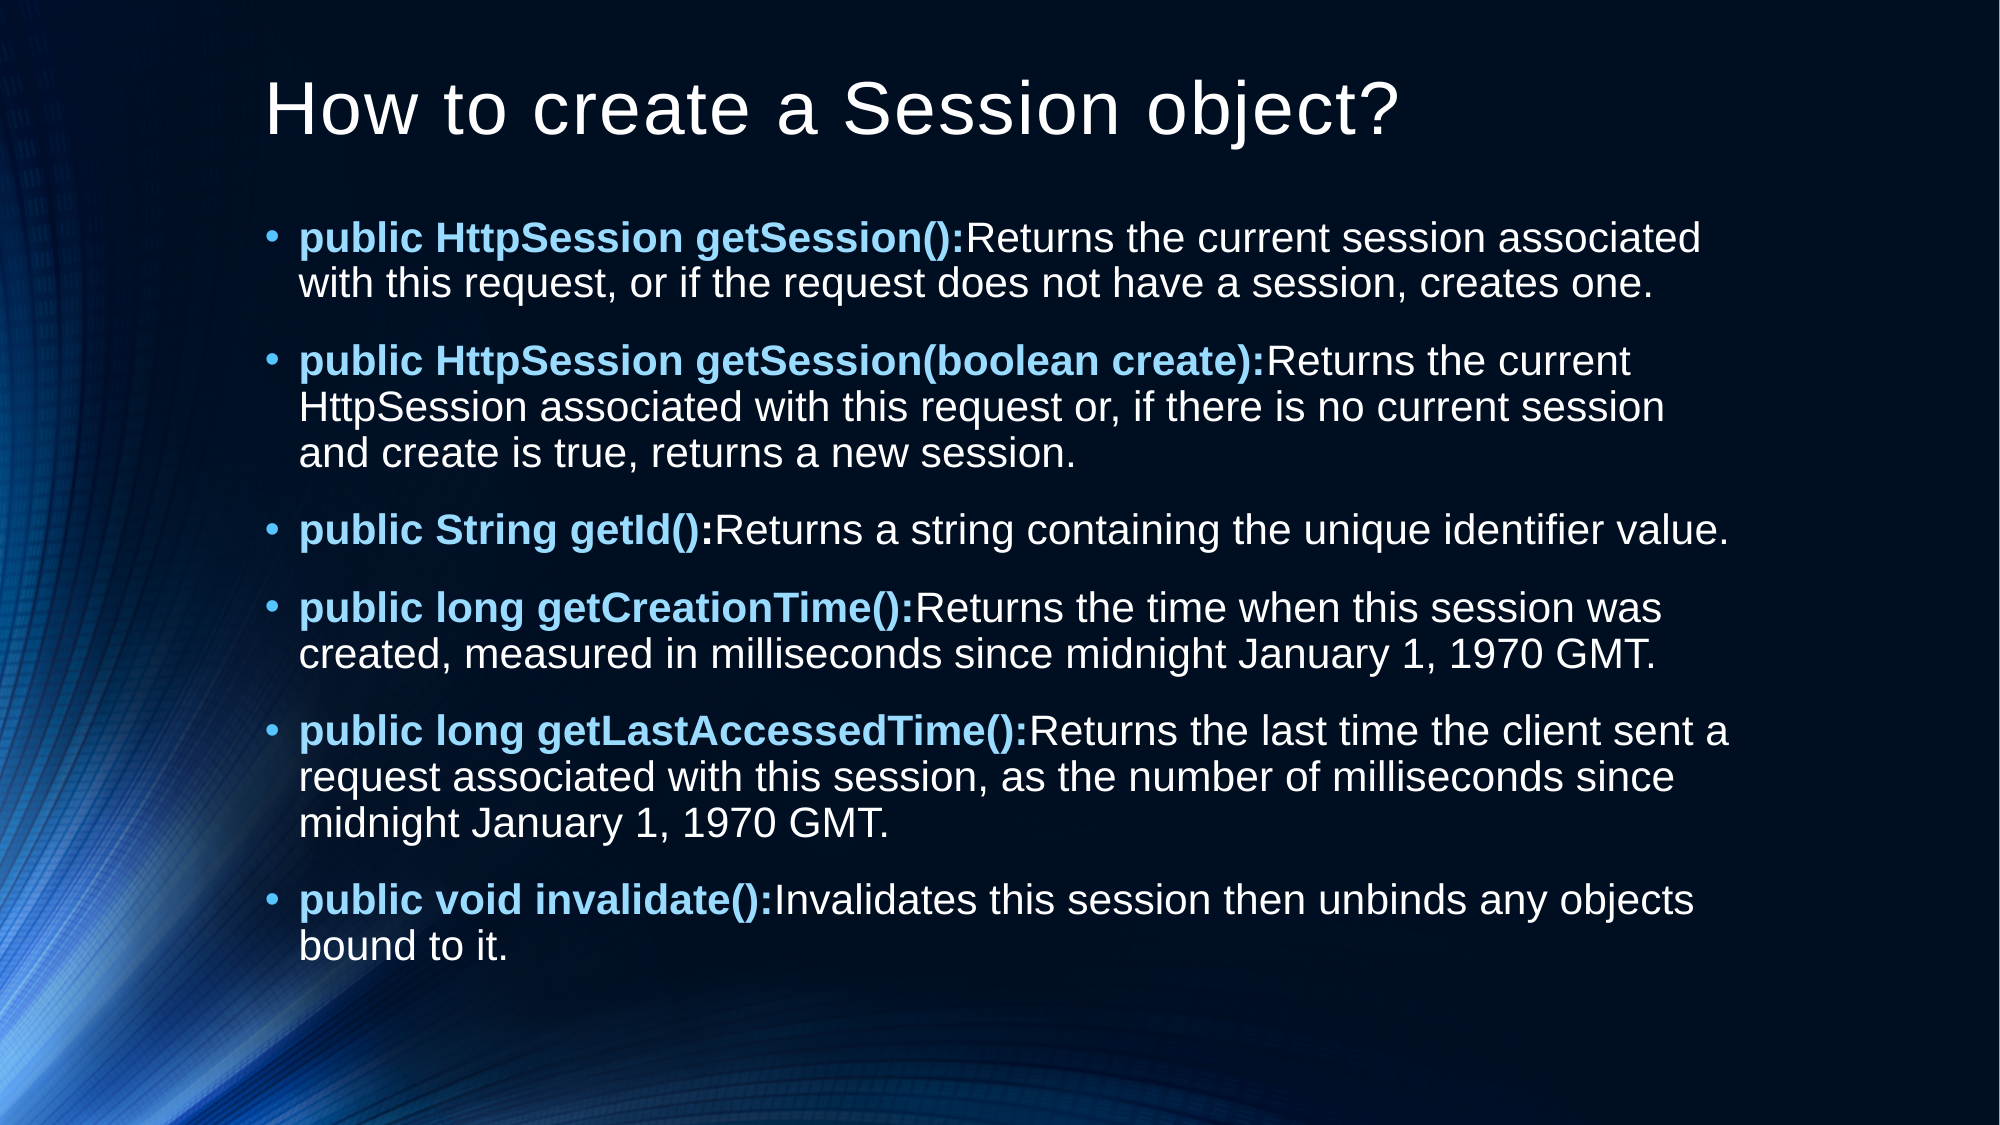

# How to create a Session object?
public HttpSession getSession():Returns the current session associated with this request, or if the request does not have a session, creates one.
public HttpSession getSession(boolean create):Returns the current HttpSession associated with this request or, if there is no current session and create is true, returns a new session.
public String getId():Returns a string containing the unique identifier value.
public long getCreationTime():Returns the time when this session was created, measured in milliseconds since midnight January 1, 1970 GMT.
public long getLastAccessedTime():Returns the last time the client sent a request associated with this session, as the number of milliseconds since midnight January 1, 1970 GMT.
public void invalidate():Invalidates this session then unbinds any objects bound to it.